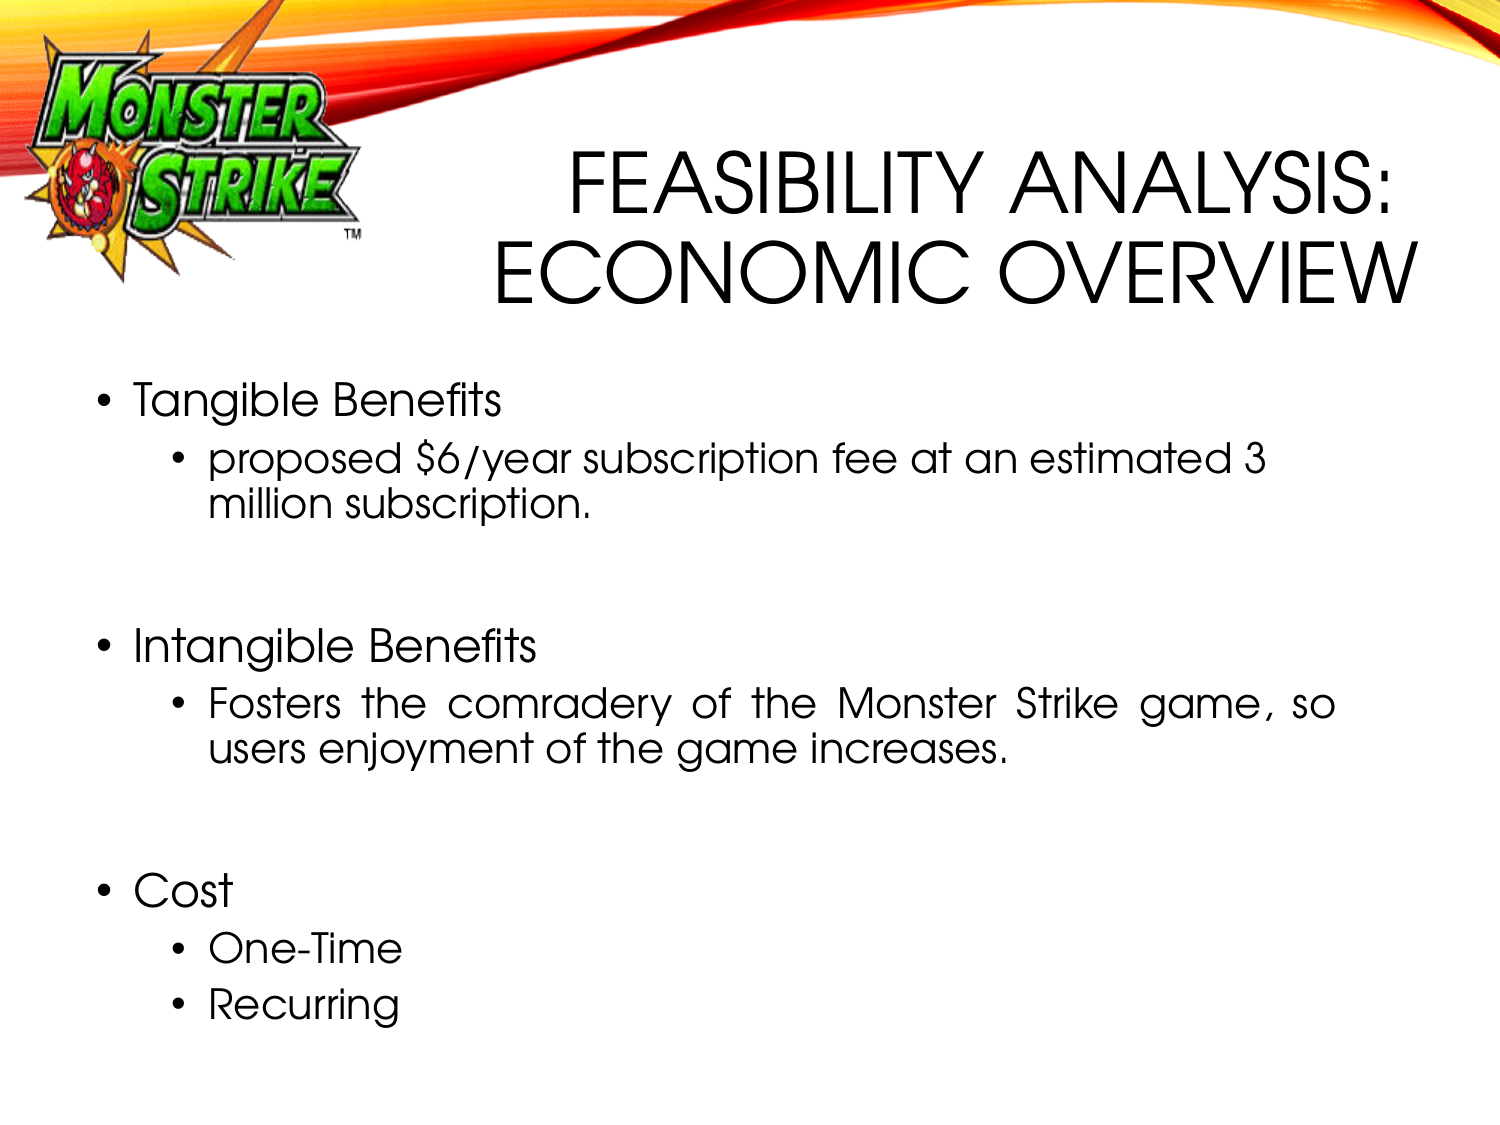

# Feasibility Analysis:  Economic Overview
Tangible Benefits
proposed $6/year subscription fee at an estimated 3 million subscription.

Intangible Benefits
Fosters the comradery of the Monster Strike game, so users enjoyment of the game increases.

Cost
One-Time
Recurring